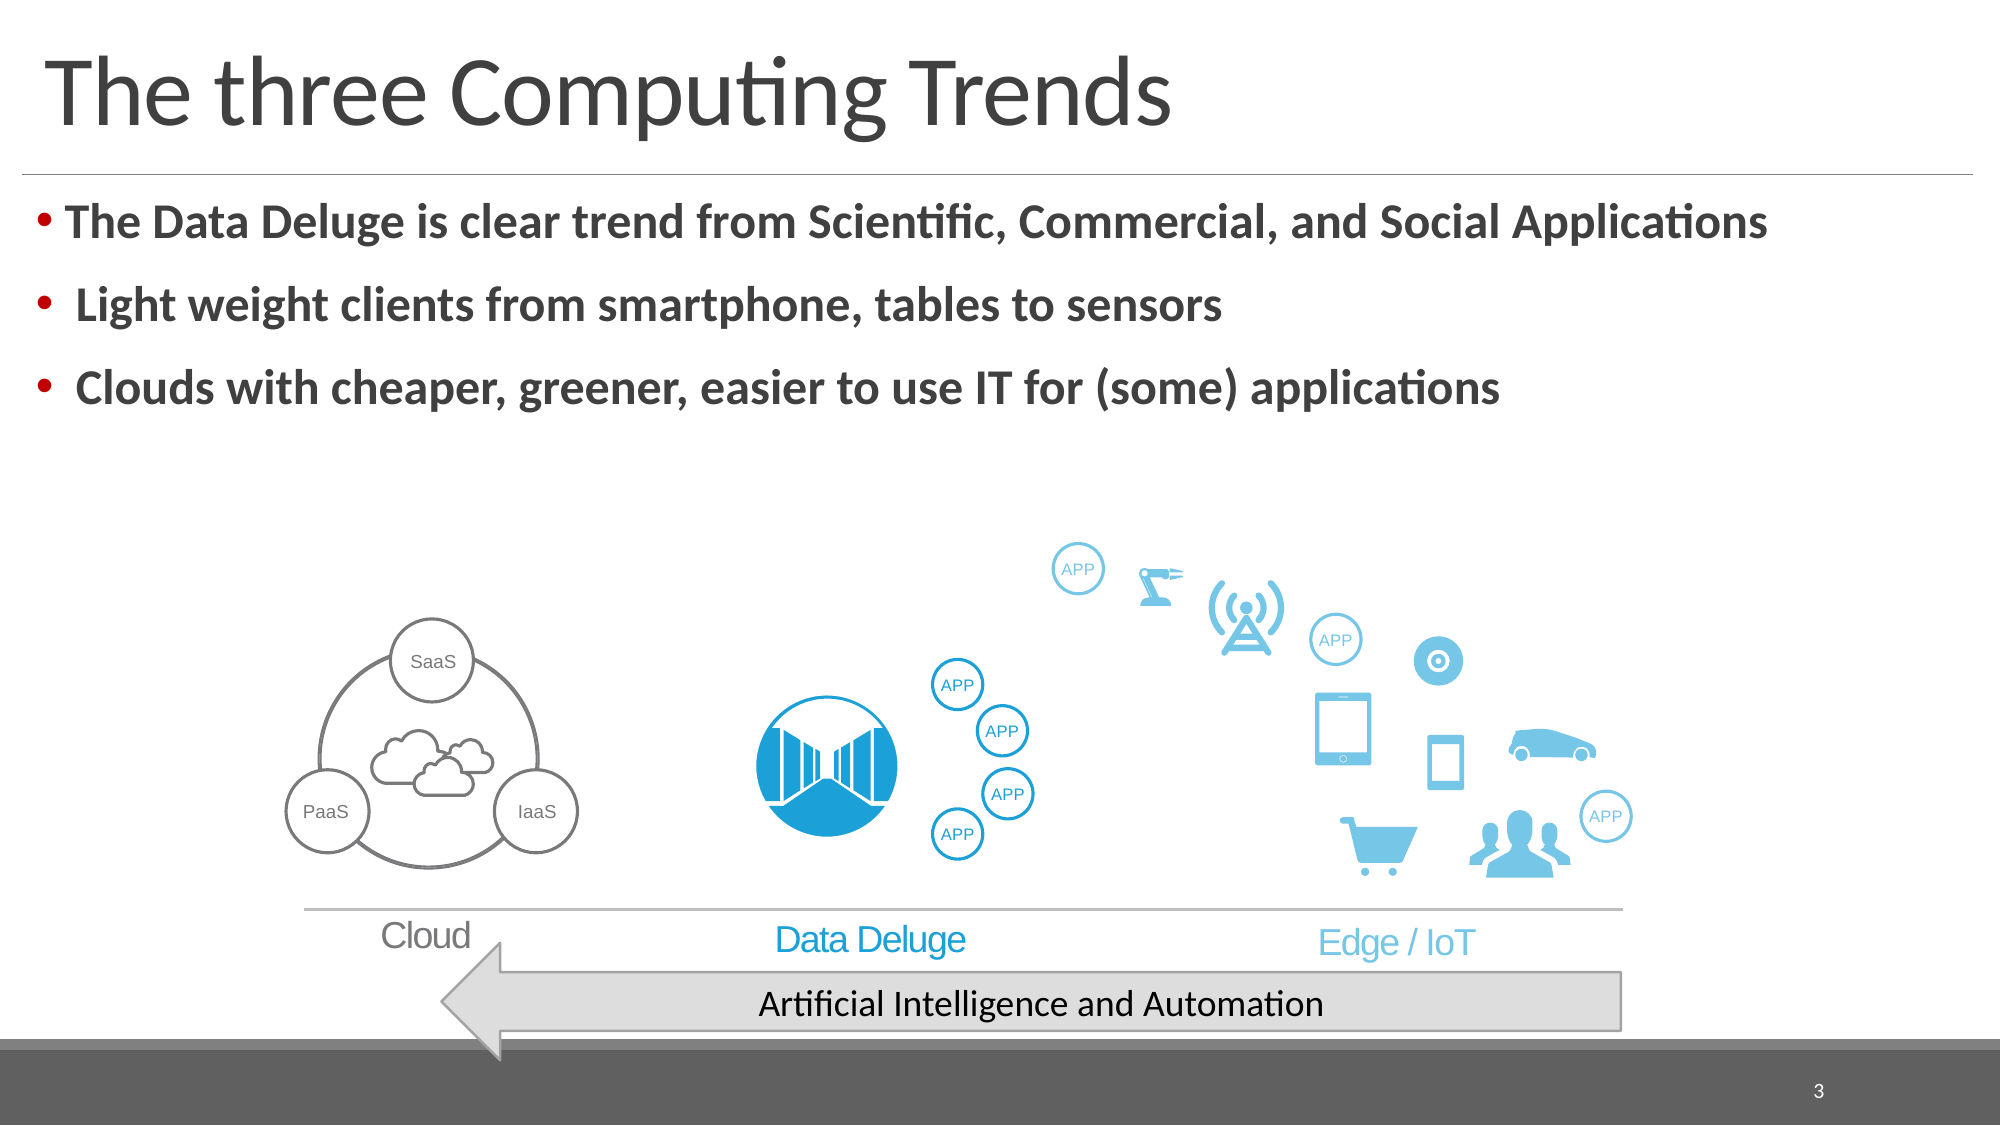

# The three Computing Trends
 The Data Deluge is clear trend from Scientific, Commercial, and Social Applications
  Light weight clients from smartphone, tables to sensors
  Clouds with cheaper, greener, easier to use IT for (some) applications
APP

APP

APP

SaaS

PaaS
IaaS
APP

APP
APP
APP
Cloud
Data Deluge
Edge / IoT
Artificial Intelligence and Automation
3